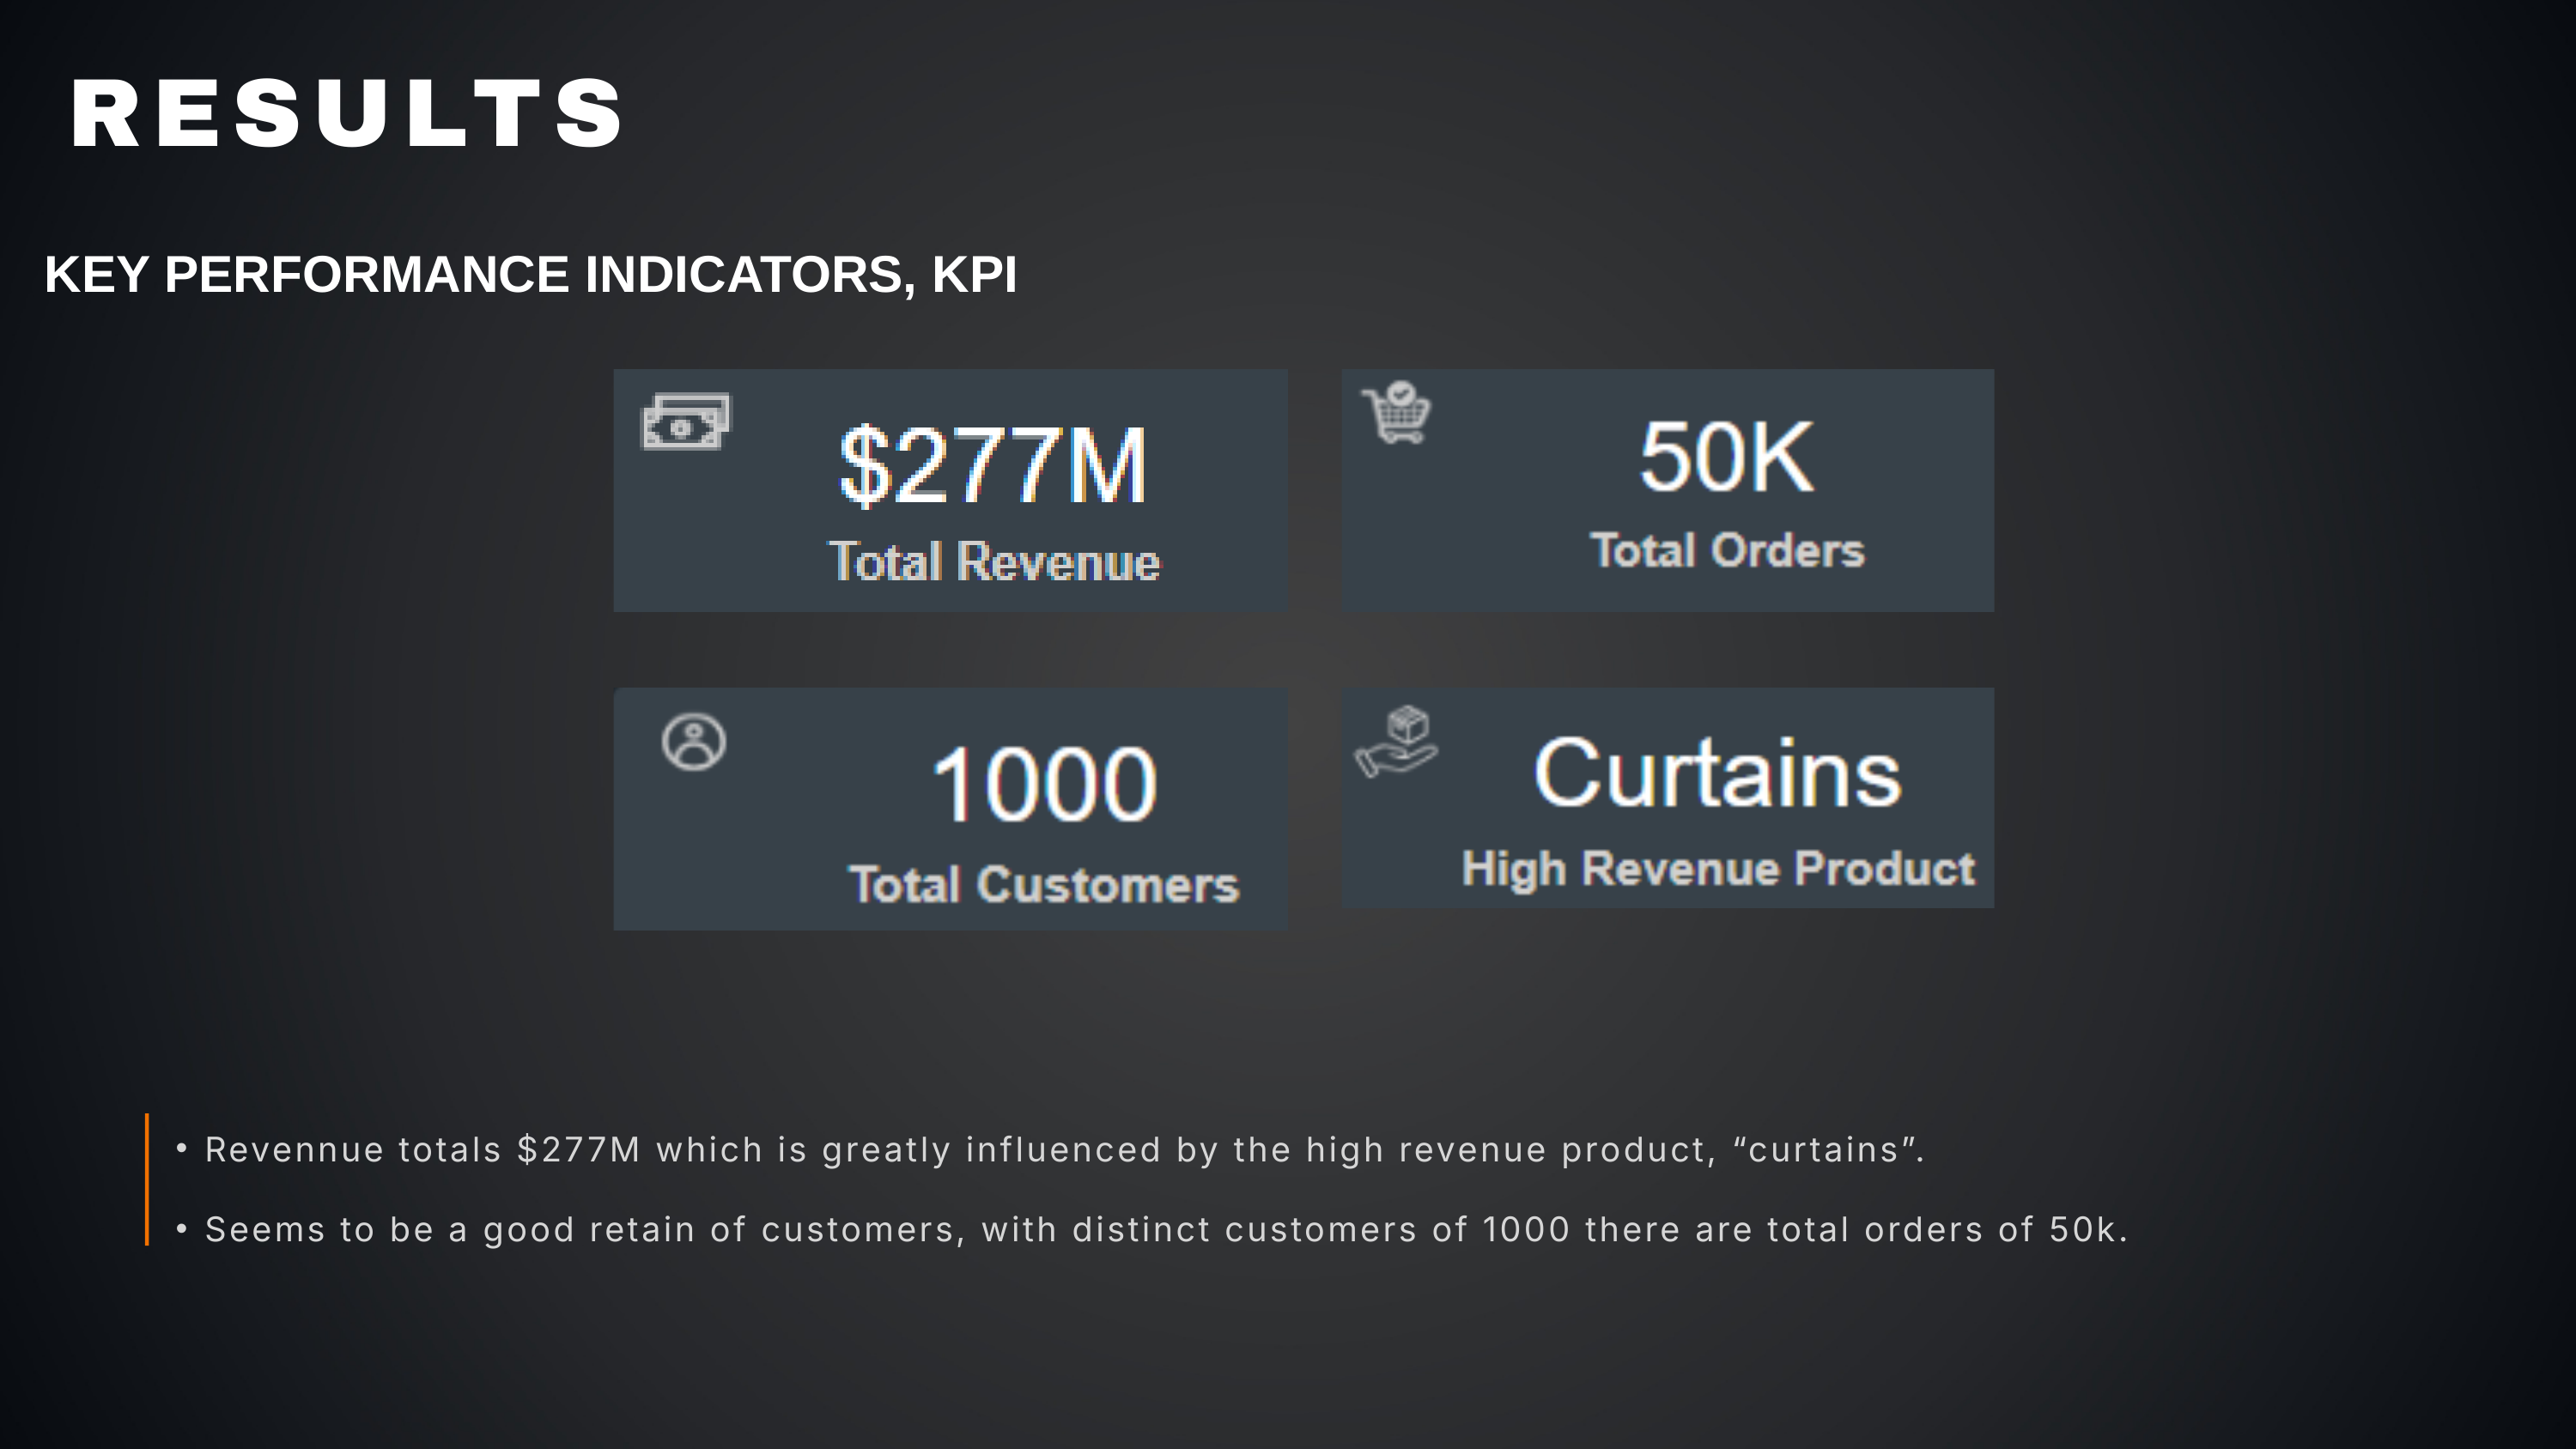

RESULTS
KEY PERFORMANCE INDICATORS, KPI

Revennue totals $277M which is greatly influenced by the high revenue product, “curtains”.

Seems to be a good retain of customers, with distinct customers of 1000 there are total orders of 50k.